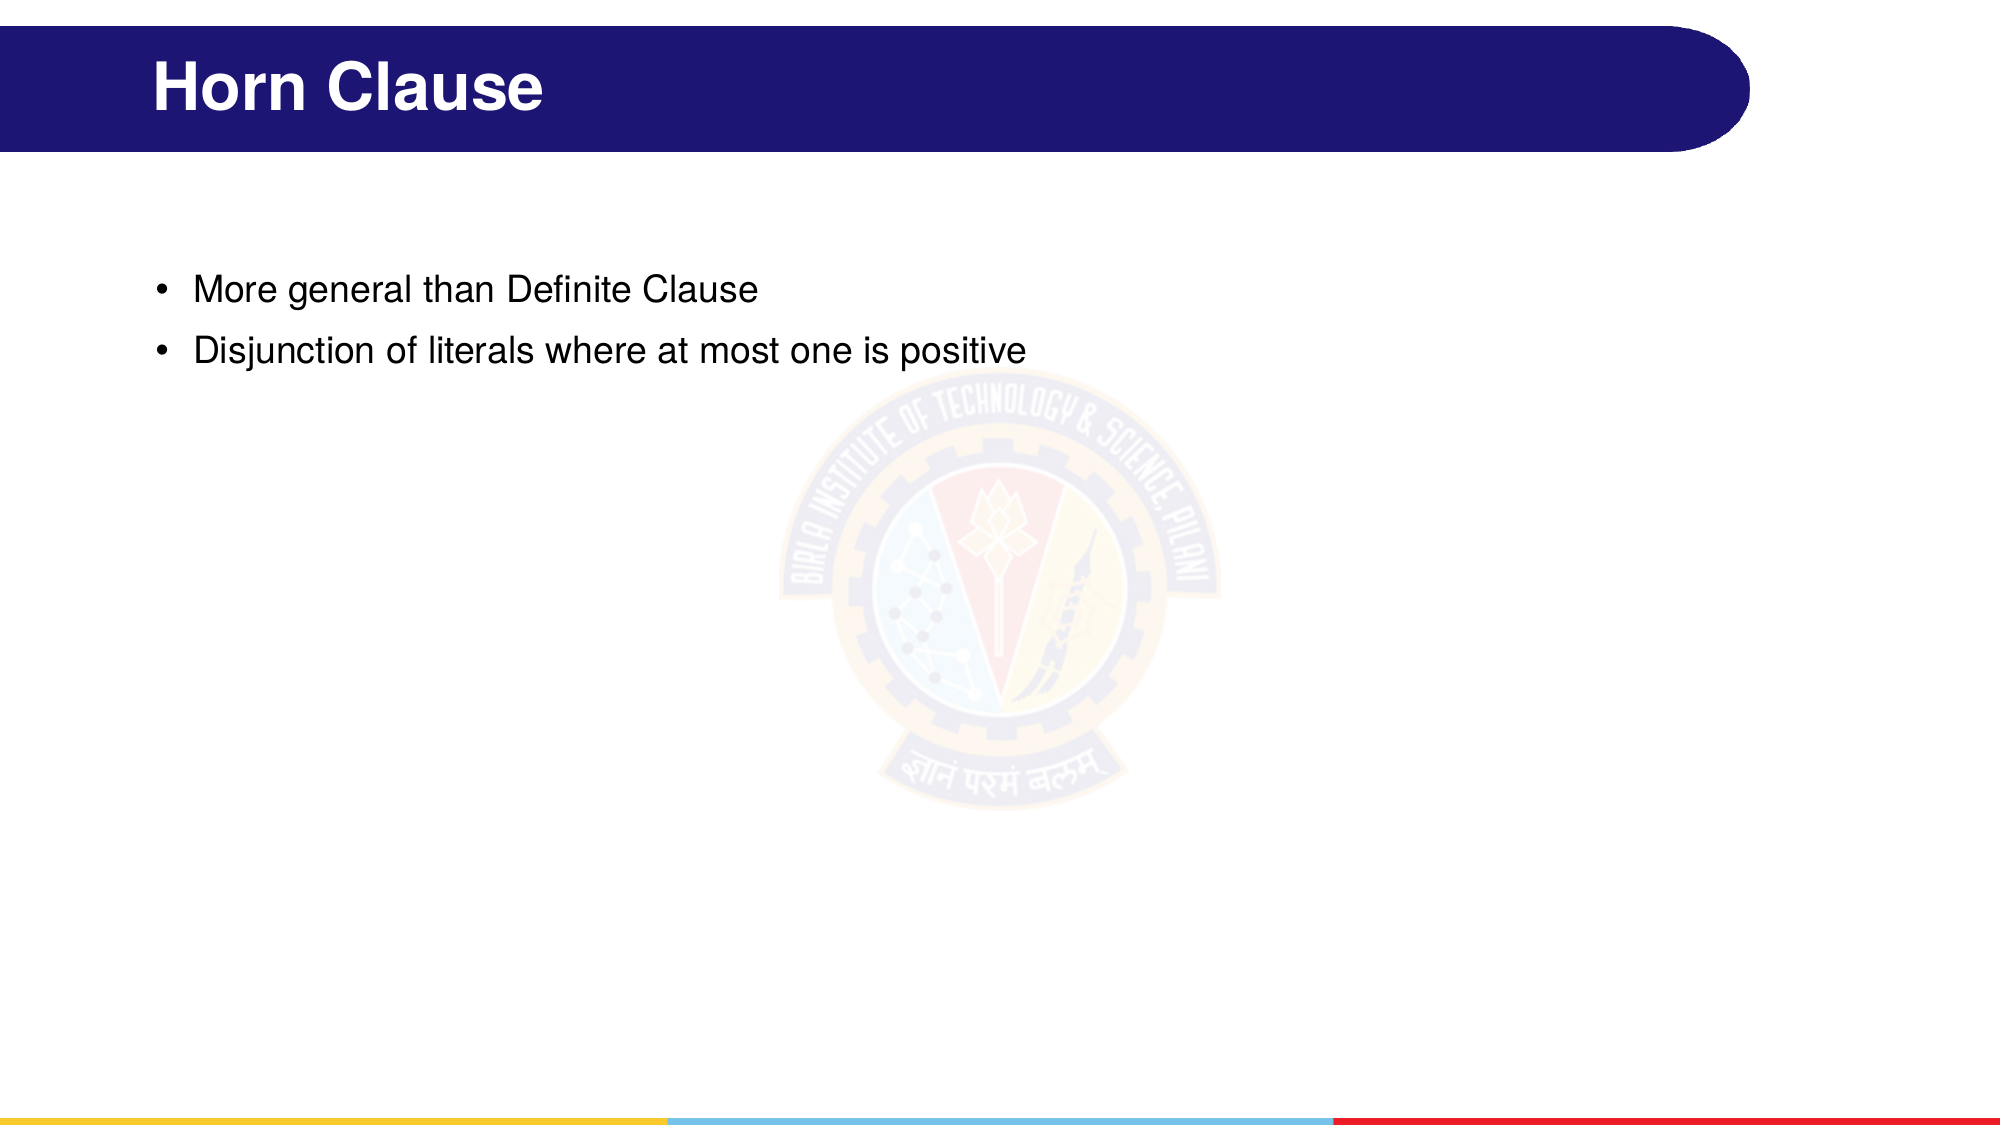

# Horn Clause

More general than Definite Clause
Disjunction of literals where at most one is positive